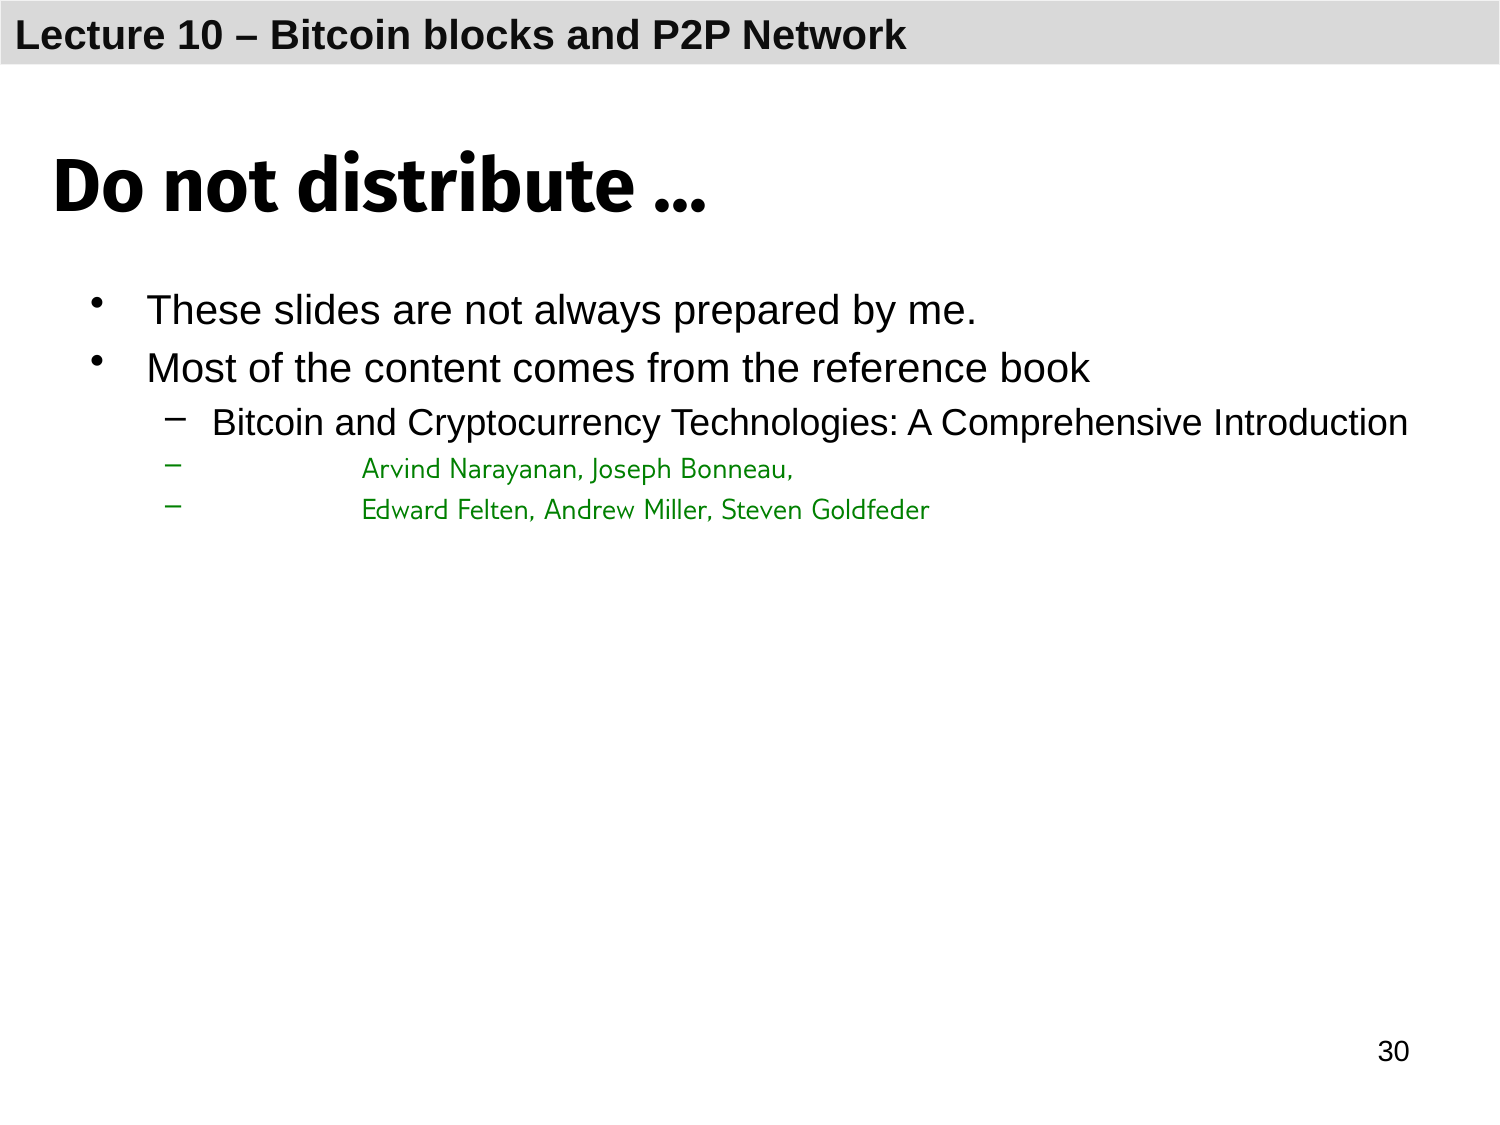

# Do not distribute ...
These slides are not always prepared by me.
Most of the content comes from the reference book
Bitcoin and Cryptocurrency Technologies: A Comprehensive Introduction
	Arvind Narayanan, Joseph Bonneau,
	Edward Felten, Andrew Miller, Steven Goldfeder

30